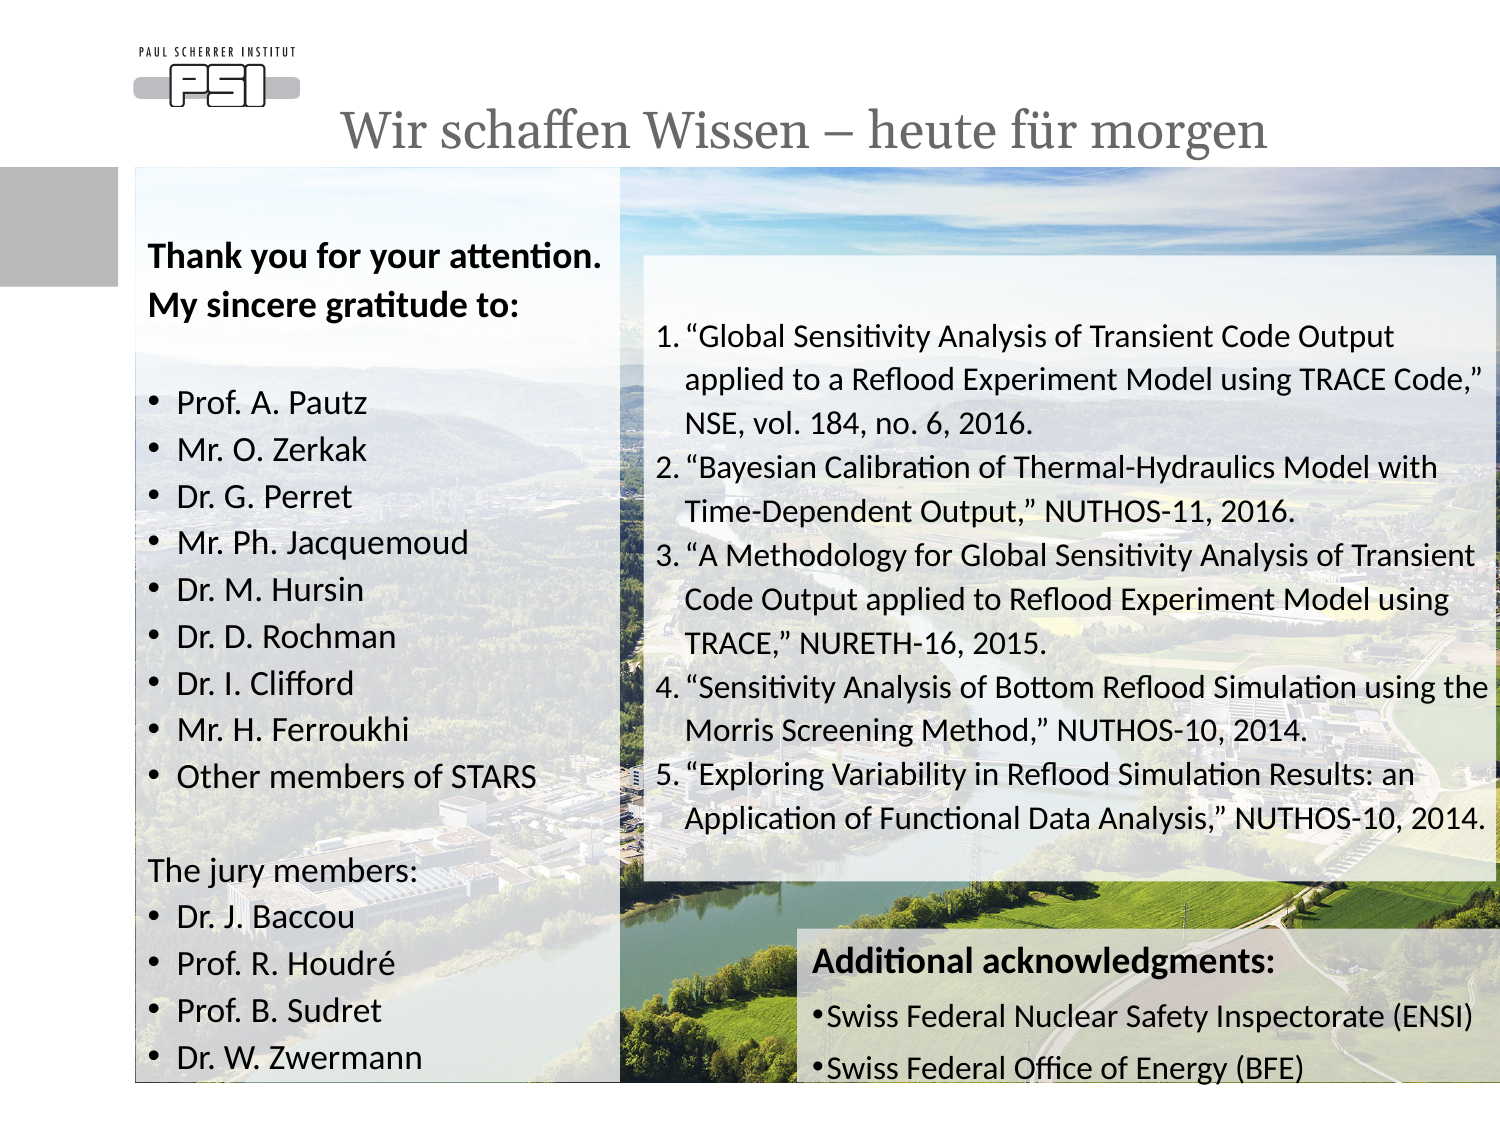

# Wir schaffen Wissen – heute für morgen
Thank you for your attention.
My sincere gratitude to:

Prof. A. Pautz
Mr. O. Zerkak
Dr. G. Perret
Mr. Ph. Jacquemoud
Dr. M. Hursin
Dr. D. Rochman
Dr. I. Clifford
Mr. H. Ferroukhi
Other members of STARS

The jury members:
Dr. J. Baccou
Prof. R. Houdré
Prof. B. Sudret
Dr. W. Zwermann

“Global Sensitivity Analysis of Transient Code Output applied to a Reflood Experiment Model using TRACE Code,” NSE, vol. 184, no. 6, 2016.
“Bayesian Calibration of Thermal-Hydraulics Model with Time-Dependent Output,” NUTHOS-11, 2016.
“A Methodology for Global Sensitivity Analysis of Transient Code Output applied to Reflood Experiment Model using TRACE,” NURETH-16, 2015.
“Sensitivity Analysis of Bottom Reflood Simulation using the Morris Screening Method,” NUTHOS-10, 2014.
“Exploring Variability in Reflood Simulation Results: an Application of Functional Data Analysis,” NUTHOS-10, 2014.

Additional acknowledgments:
Swiss Federal Nuclear Safety Inspectorate (ENSI)
Swiss Federal Office of Energy (BFE)